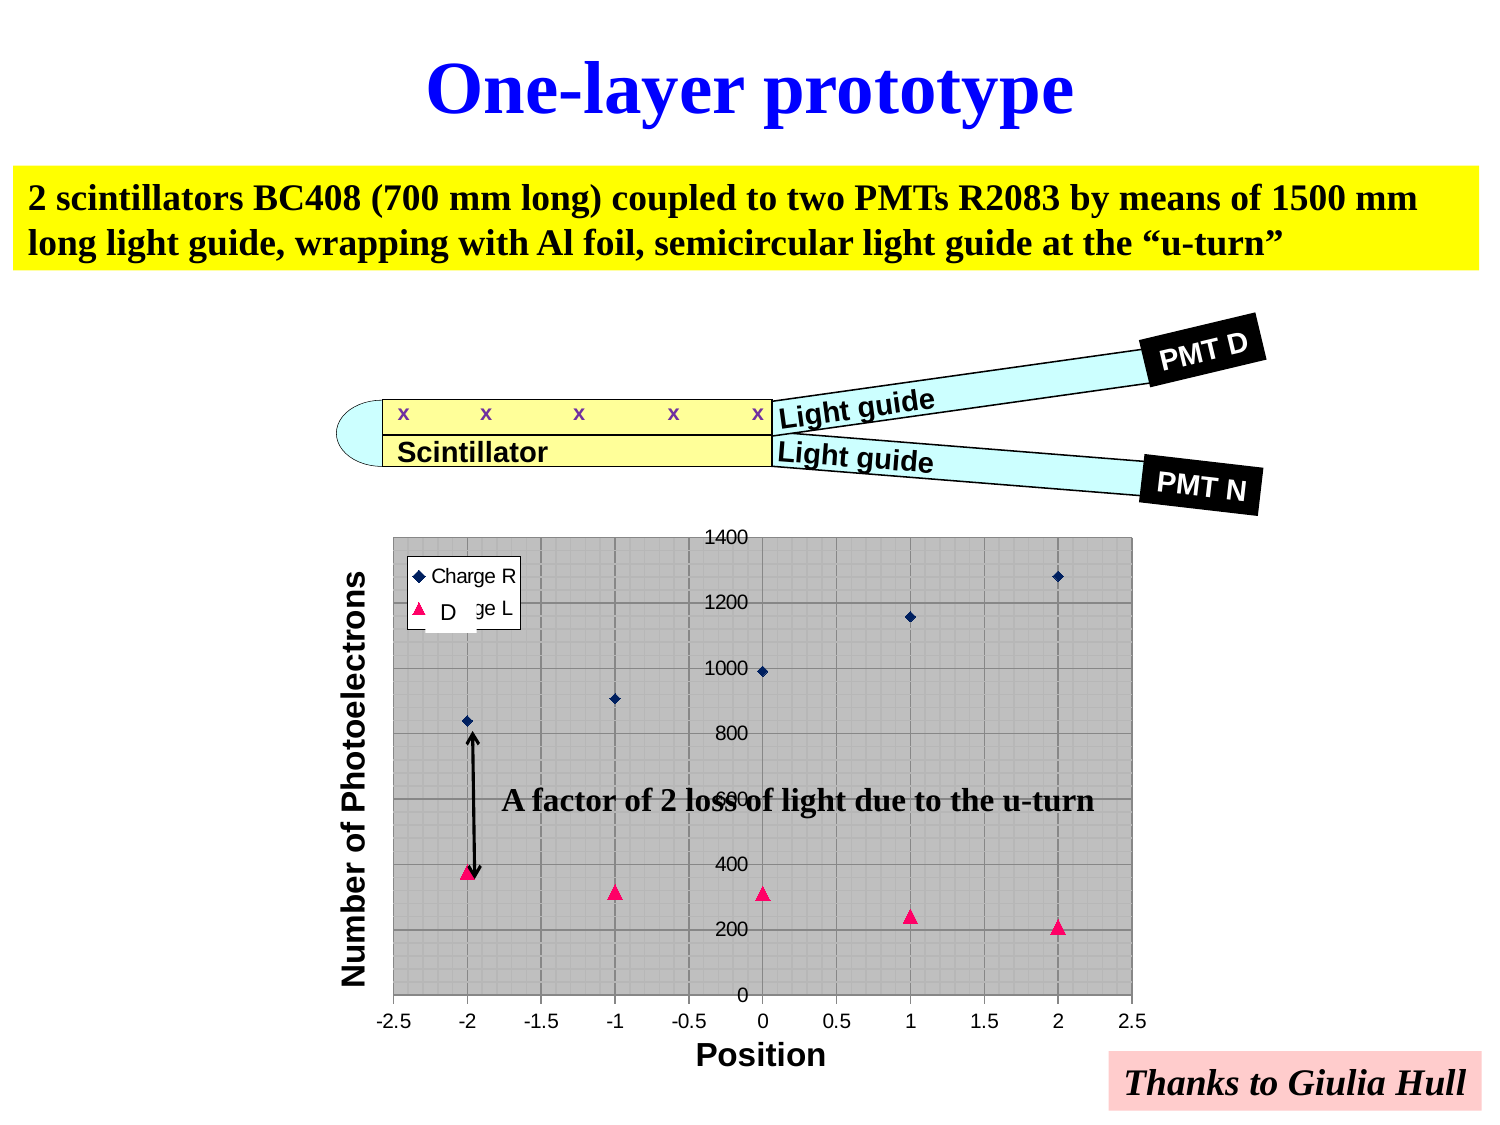

One-layer prototype
2 scintillators BC408 (700 mm long) coupled to two PMTs R2083 by means of 1500 mm long light guide, wrapping with Al foil, semicircular light guide at the “u-turn”
X
-2      -1          0         1        2
PMT D
Light guide
x
x
x
x
x

Scintillator
Light guide
PMT N

### Chart

| Category | Charge R | Charge L |
|---|---|---|
D
A factor of 2 loss of light due to the u-turn
Thanks to Giulia Hull